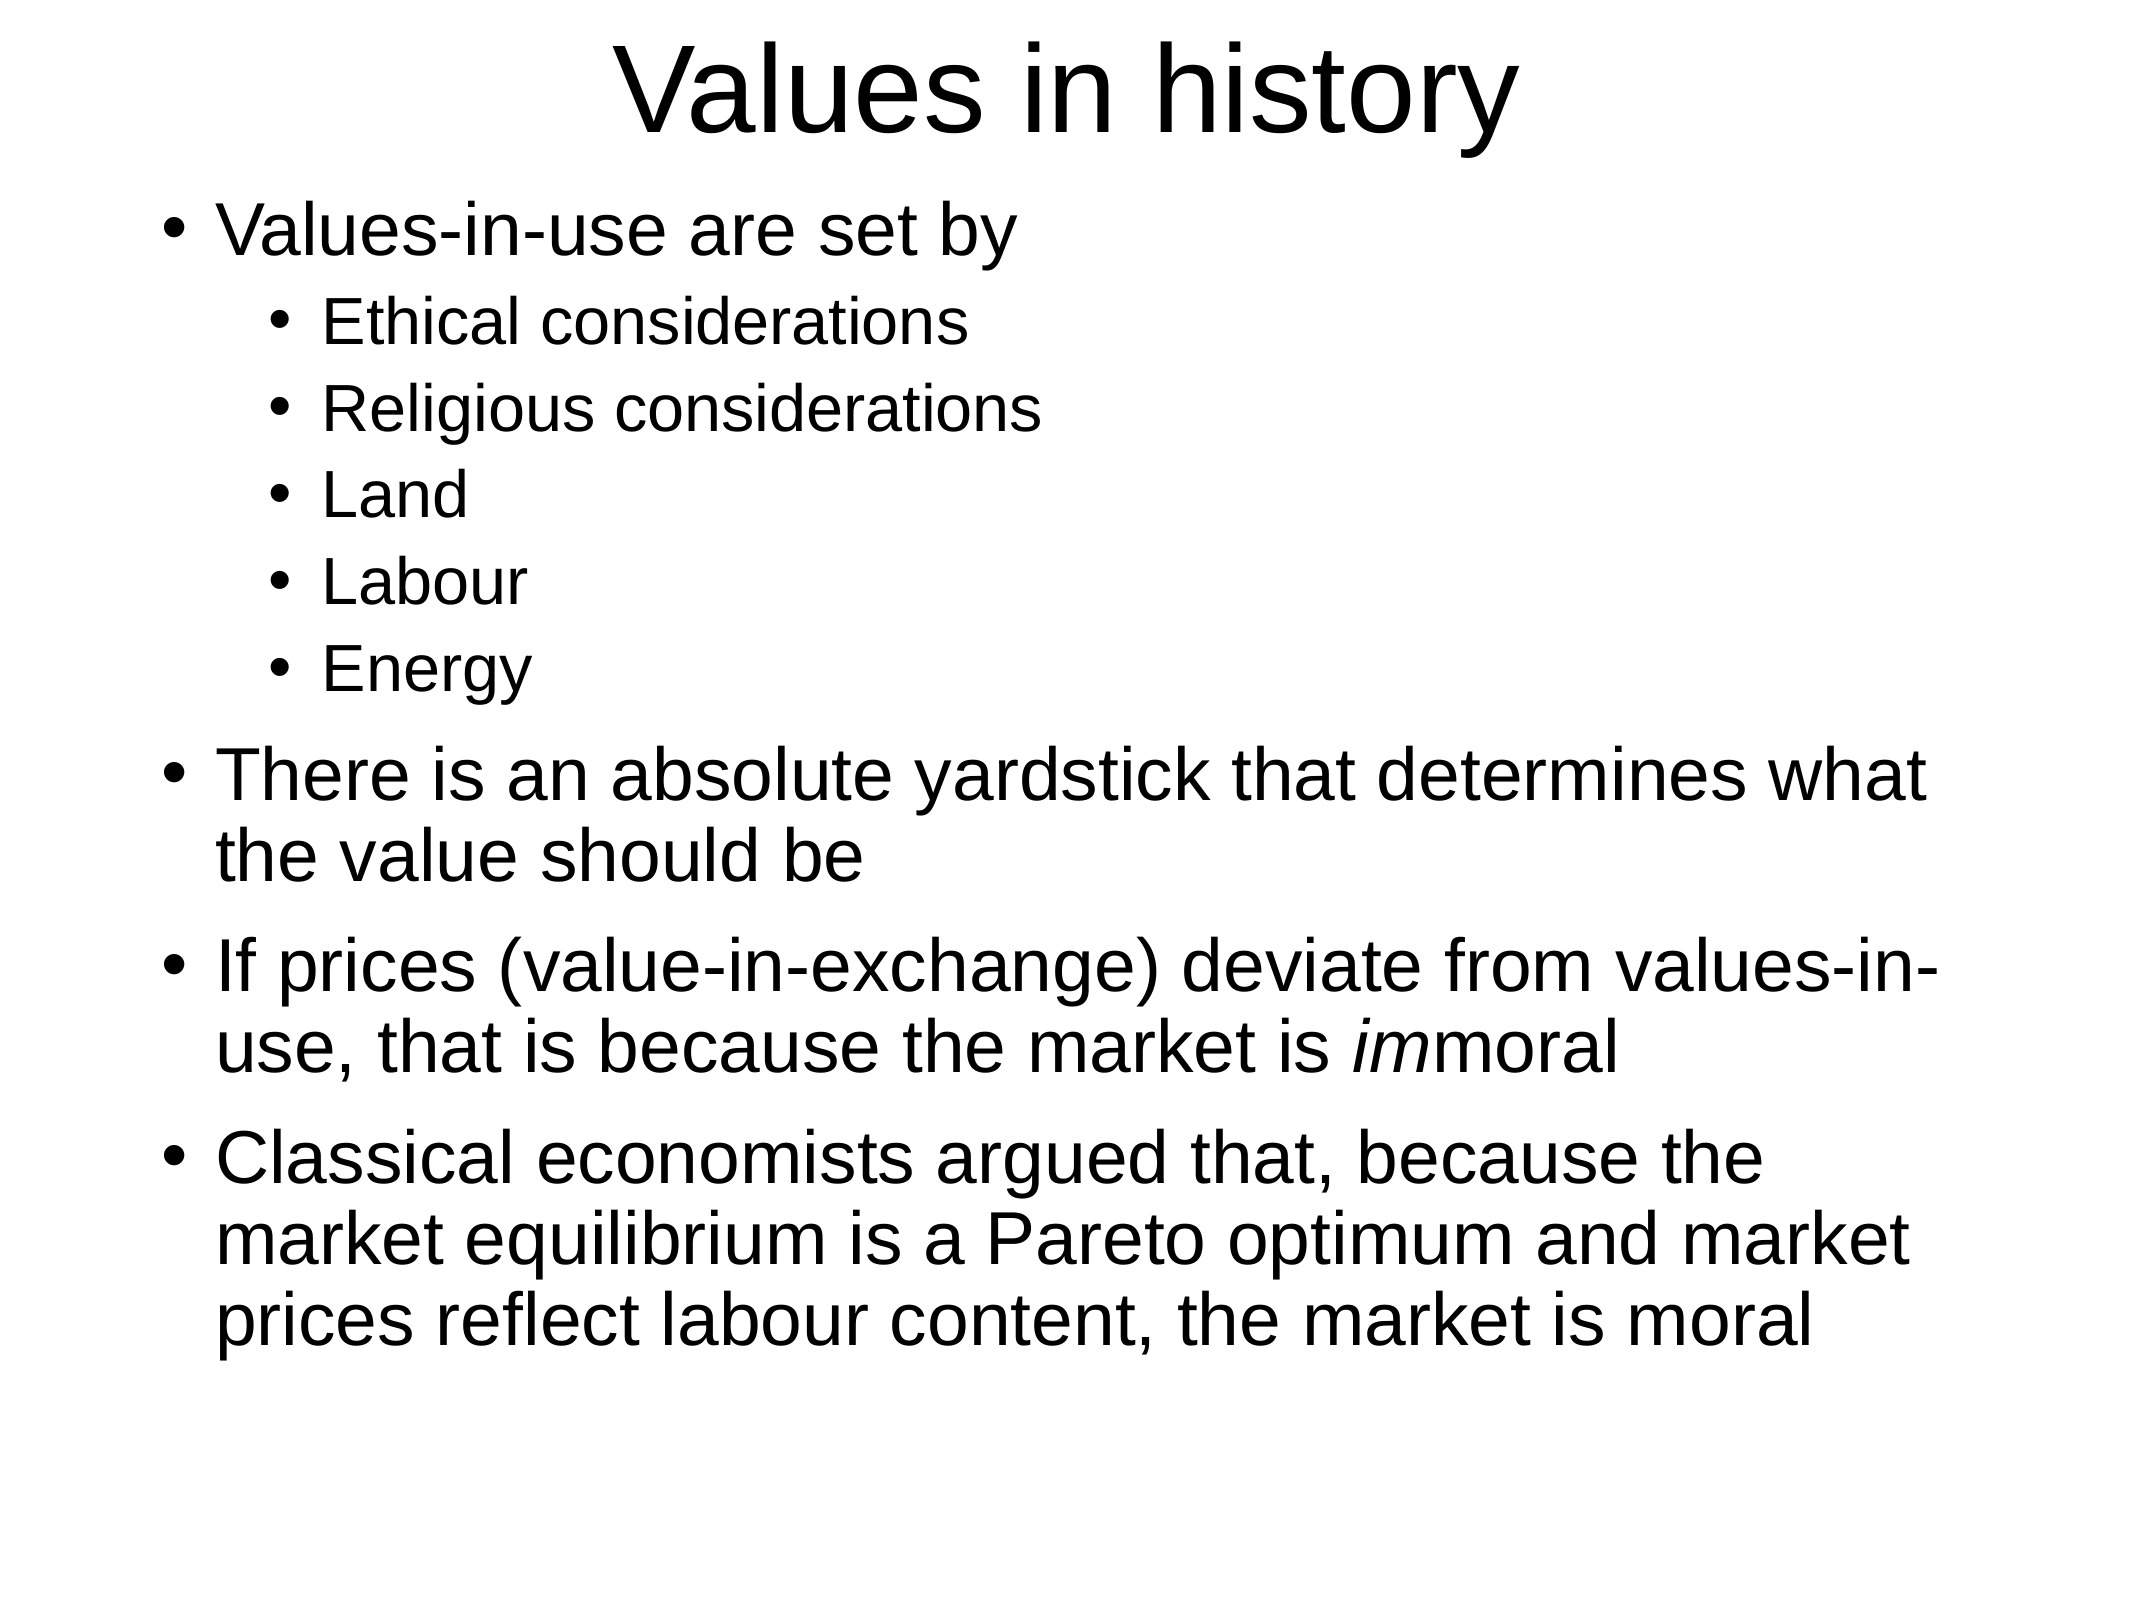

# Values in history
Values-in-use are set by
Ethical considerations
Religious considerations
Land
Labour
Energy
There is an absolute yardstick that determines what the value should be
If prices (value-in-exchange) deviate from values-in-use, that is because the market is immoral
Classical economists argued that, because the market equilibrium is a Pareto optimum and market prices reflect labour content, the market is moral